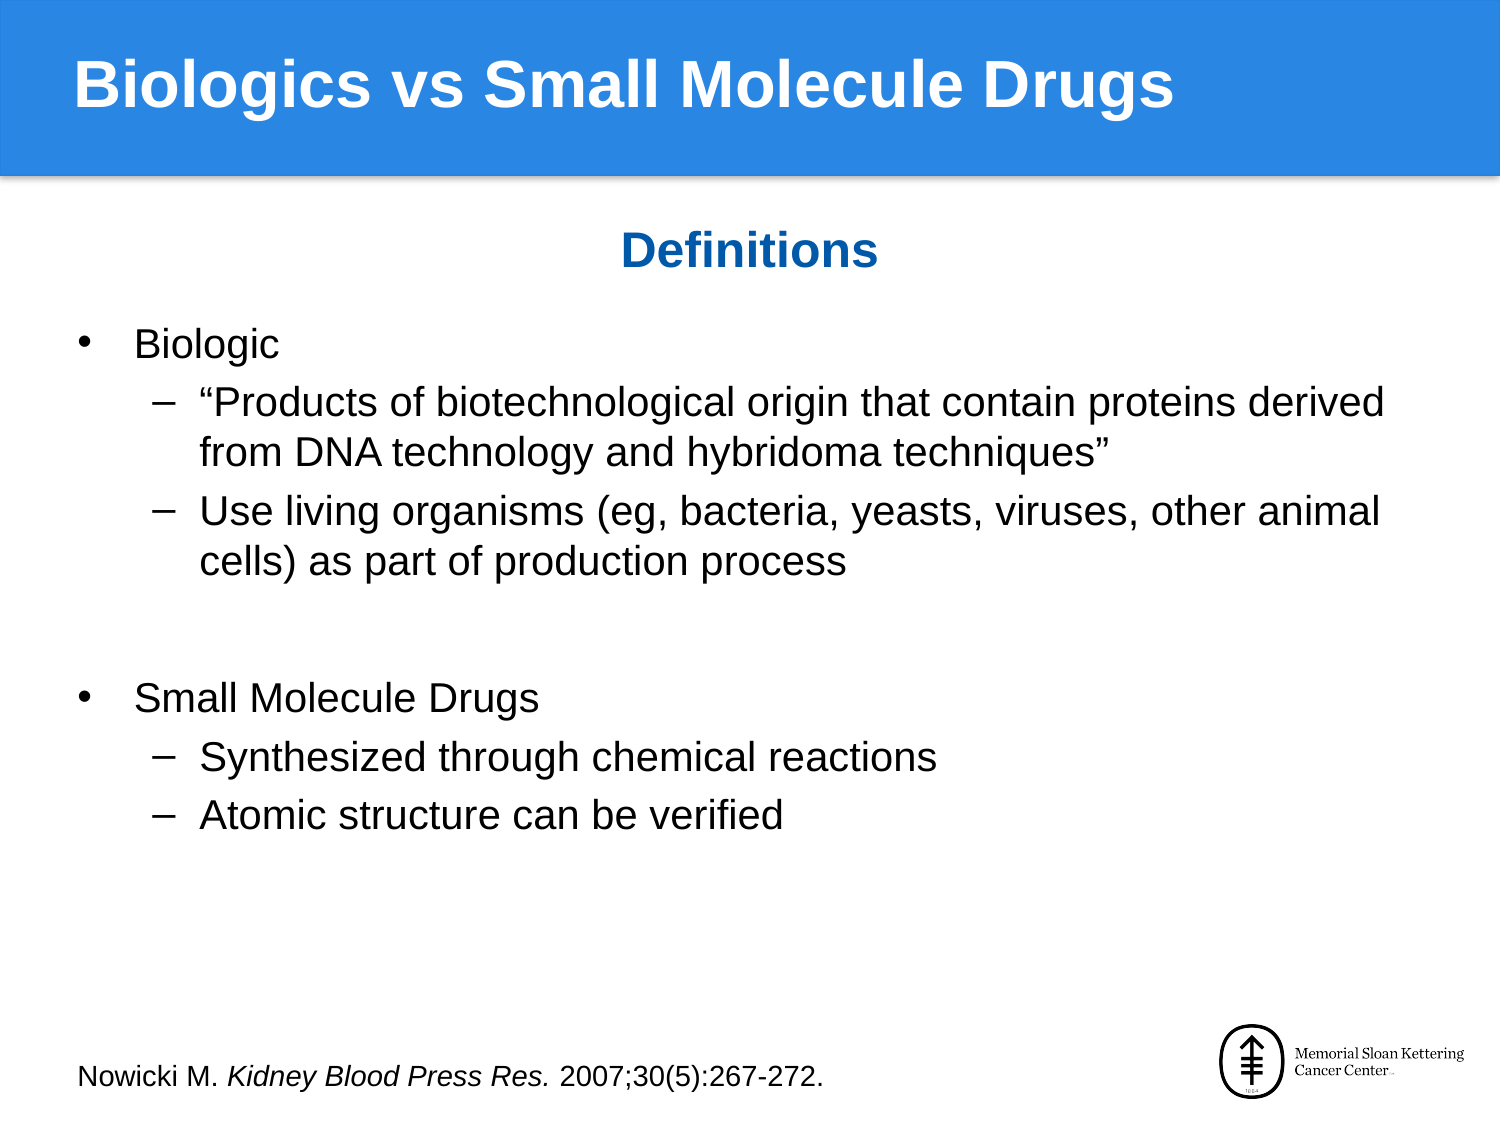

# Biologics vs Small Molecule Drugs
Definitions

Biologic
“Products of biotechnological origin that contain proteins derived from DNA technology and hybridoma techniques”
Use living organisms (eg, bacteria, yeasts, viruses, other animal cells) as part of production process

Small Molecule Drugs
Synthesized through chemical reactions
Atomic structure can be verified

Nowicki M. Kidney Blood Press Res. 2007;30(5):267-272.